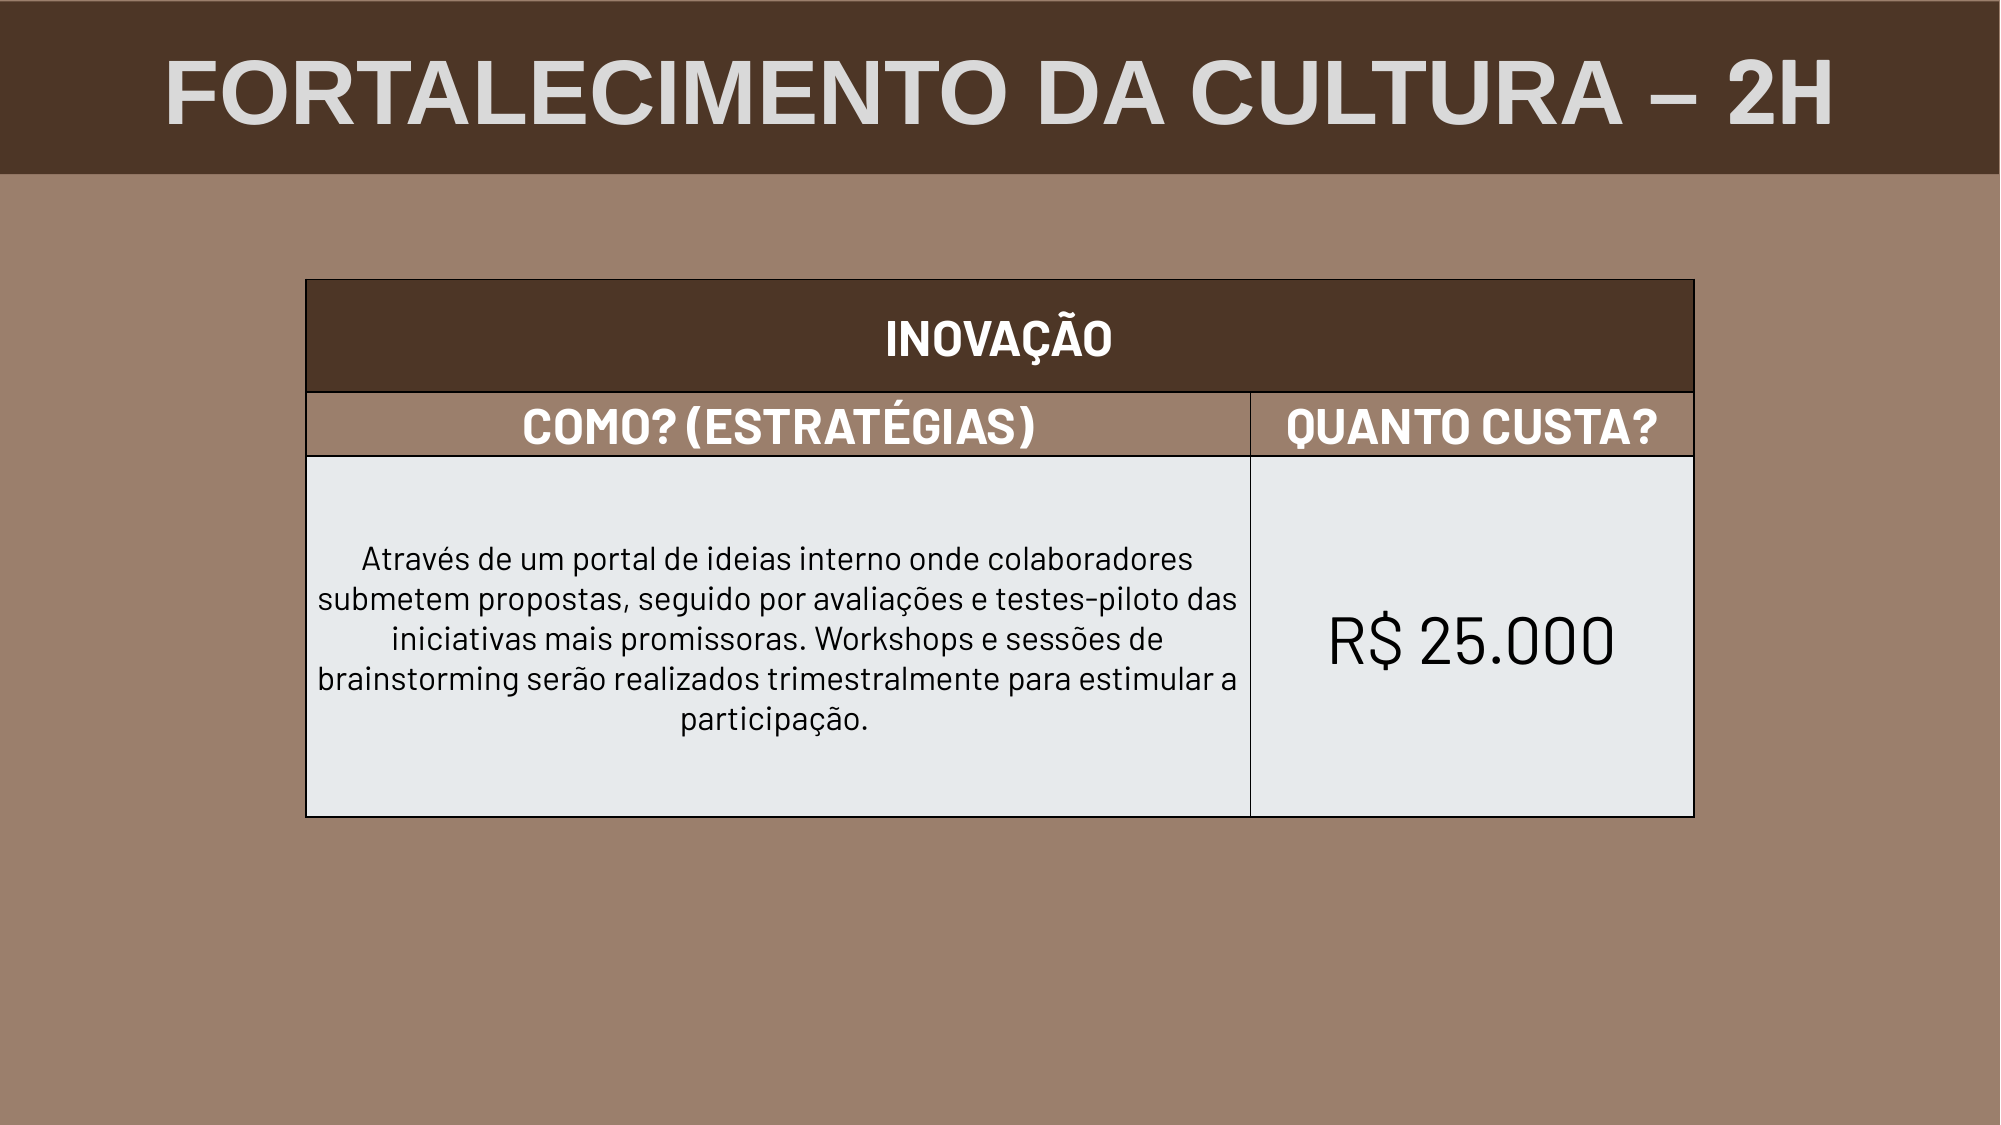

FORTALECIMENTO DA CULTURA – 2H
| INOVAÇÃO |  |
| --- | --- |
| COMO? (ESTRATÉGIAS) | QUANTO CUSTA? |
| Através de um portal de ideias interno onde colaboradores submetem propostas, seguido por avaliações e testes-piloto das iniciativas mais promissoras. Workshops e sessões de brainstorming serão realizados trimestralmente para estimular a participação. | R$ 25.000 |